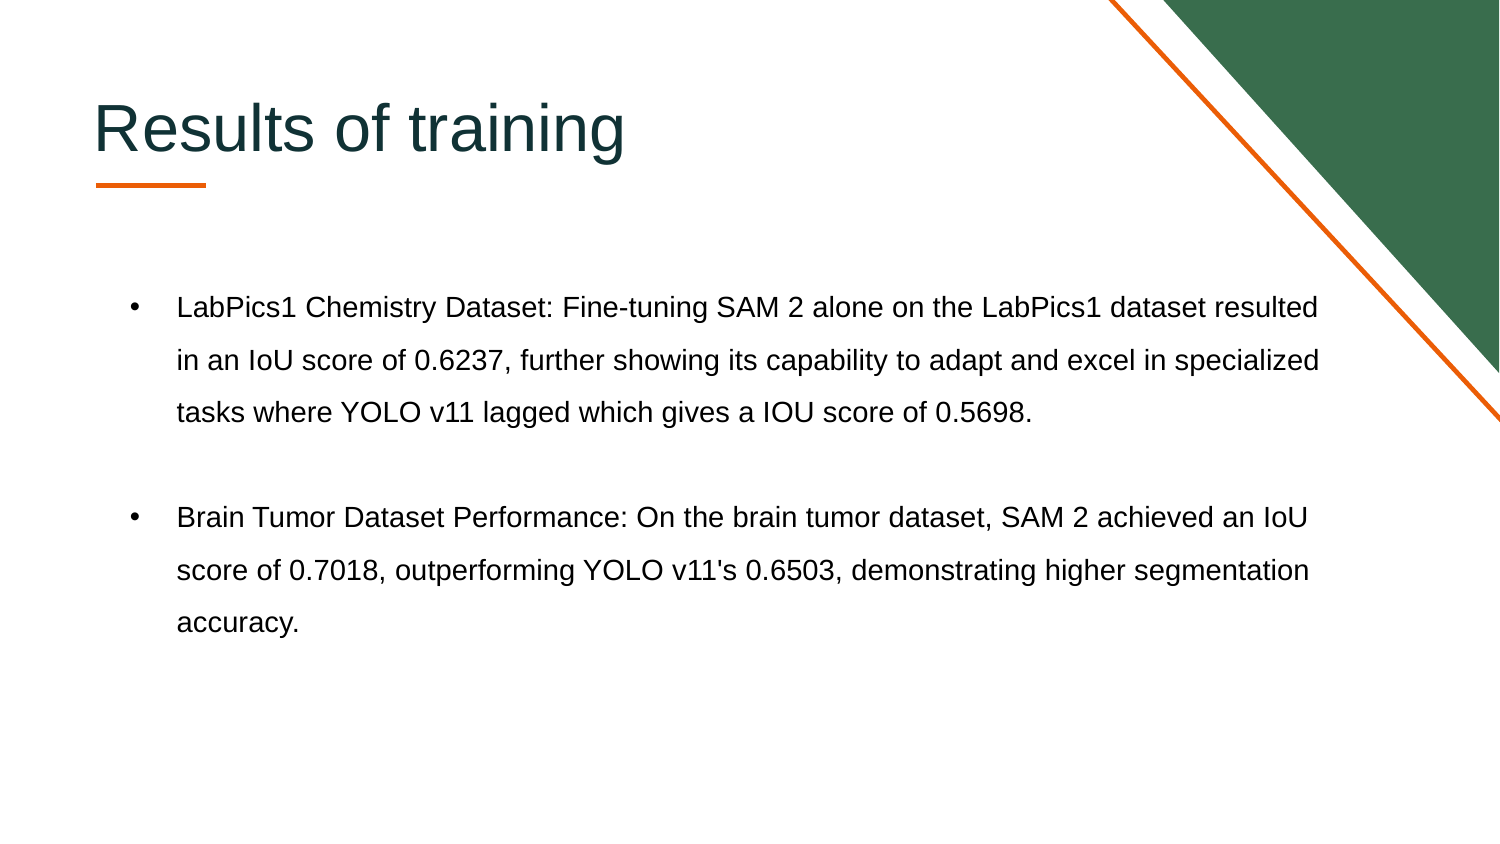

# Results of training
LabPics1 Chemistry Dataset: Fine-tuning SAM 2 alone on the LabPics1 dataset resulted in an IoU score of 0.6237, further showing its capability to adapt and excel in specialized tasks where YOLO v11 lagged which gives a IOU score of 0.5698.

Brain Tumor Dataset Performance: On the brain tumor dataset, SAM 2 achieved an IoU score of 0.7018, outperforming YOLO v11's 0.6503, demonstrating higher segmentation accuracy.